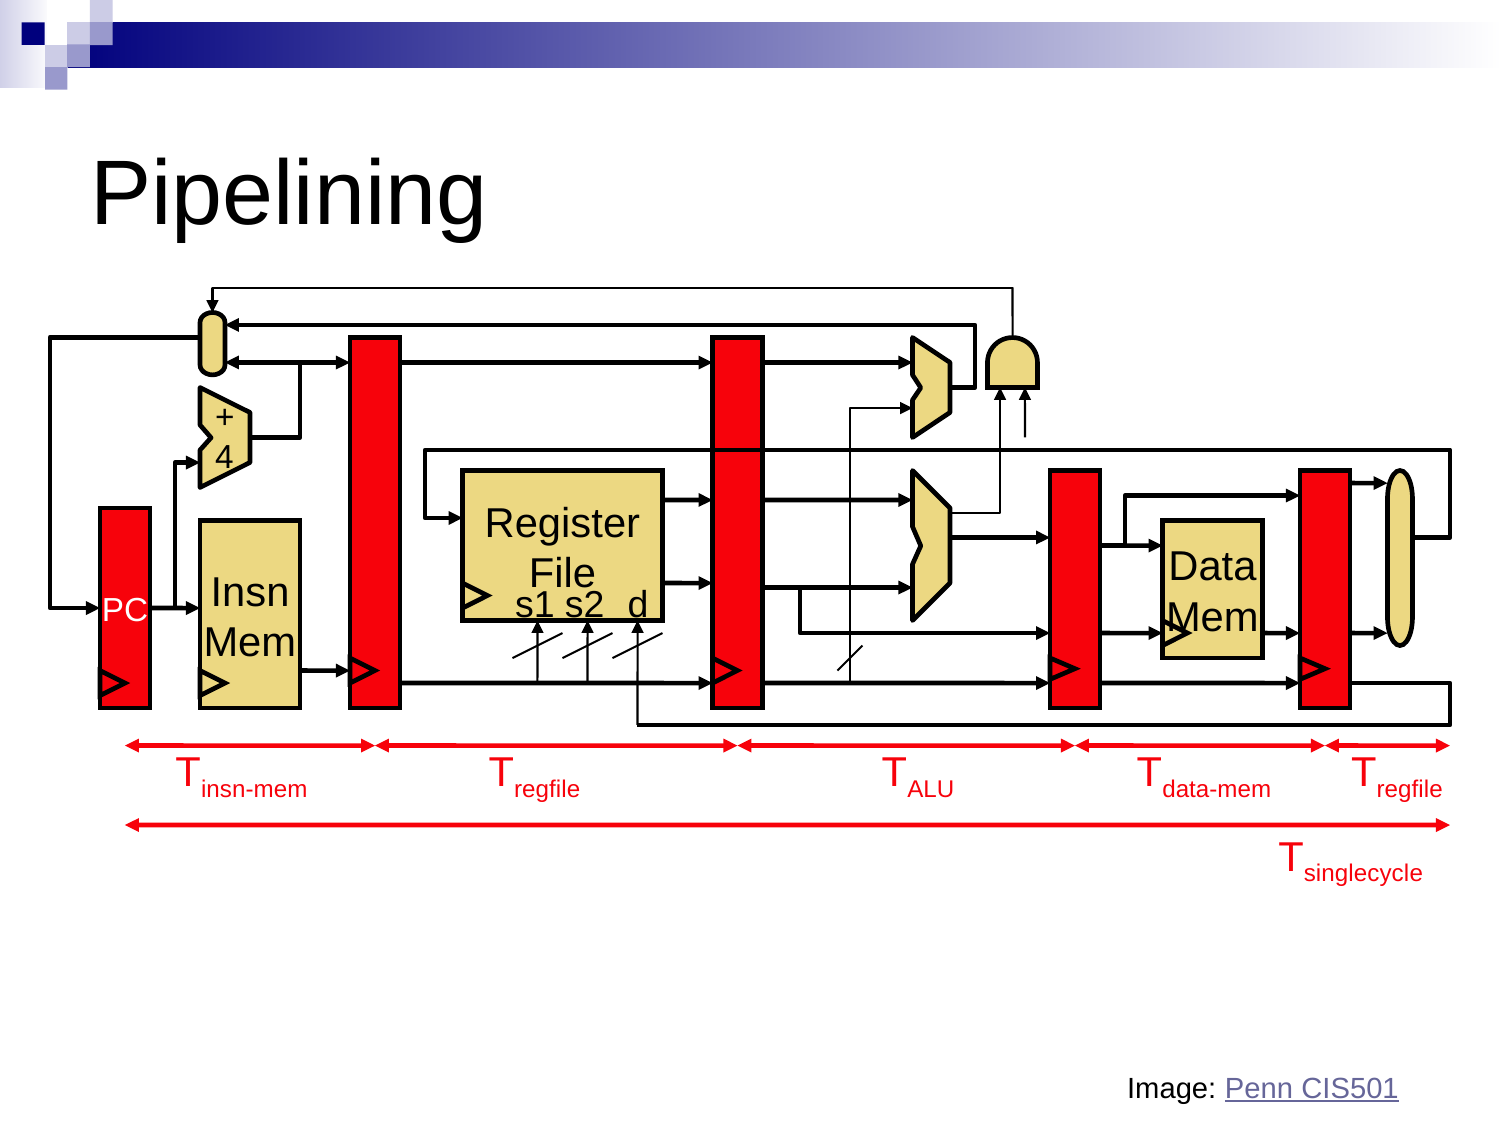

# Pipelining

+
4

Register
File

PC
Insn
Mem
Data
Mem

s1
s2
d

Tinsn-mem
Tregfile
TALU
Tdata-mem
Tregfile

Tsinglecycle

Image: Penn CIS501